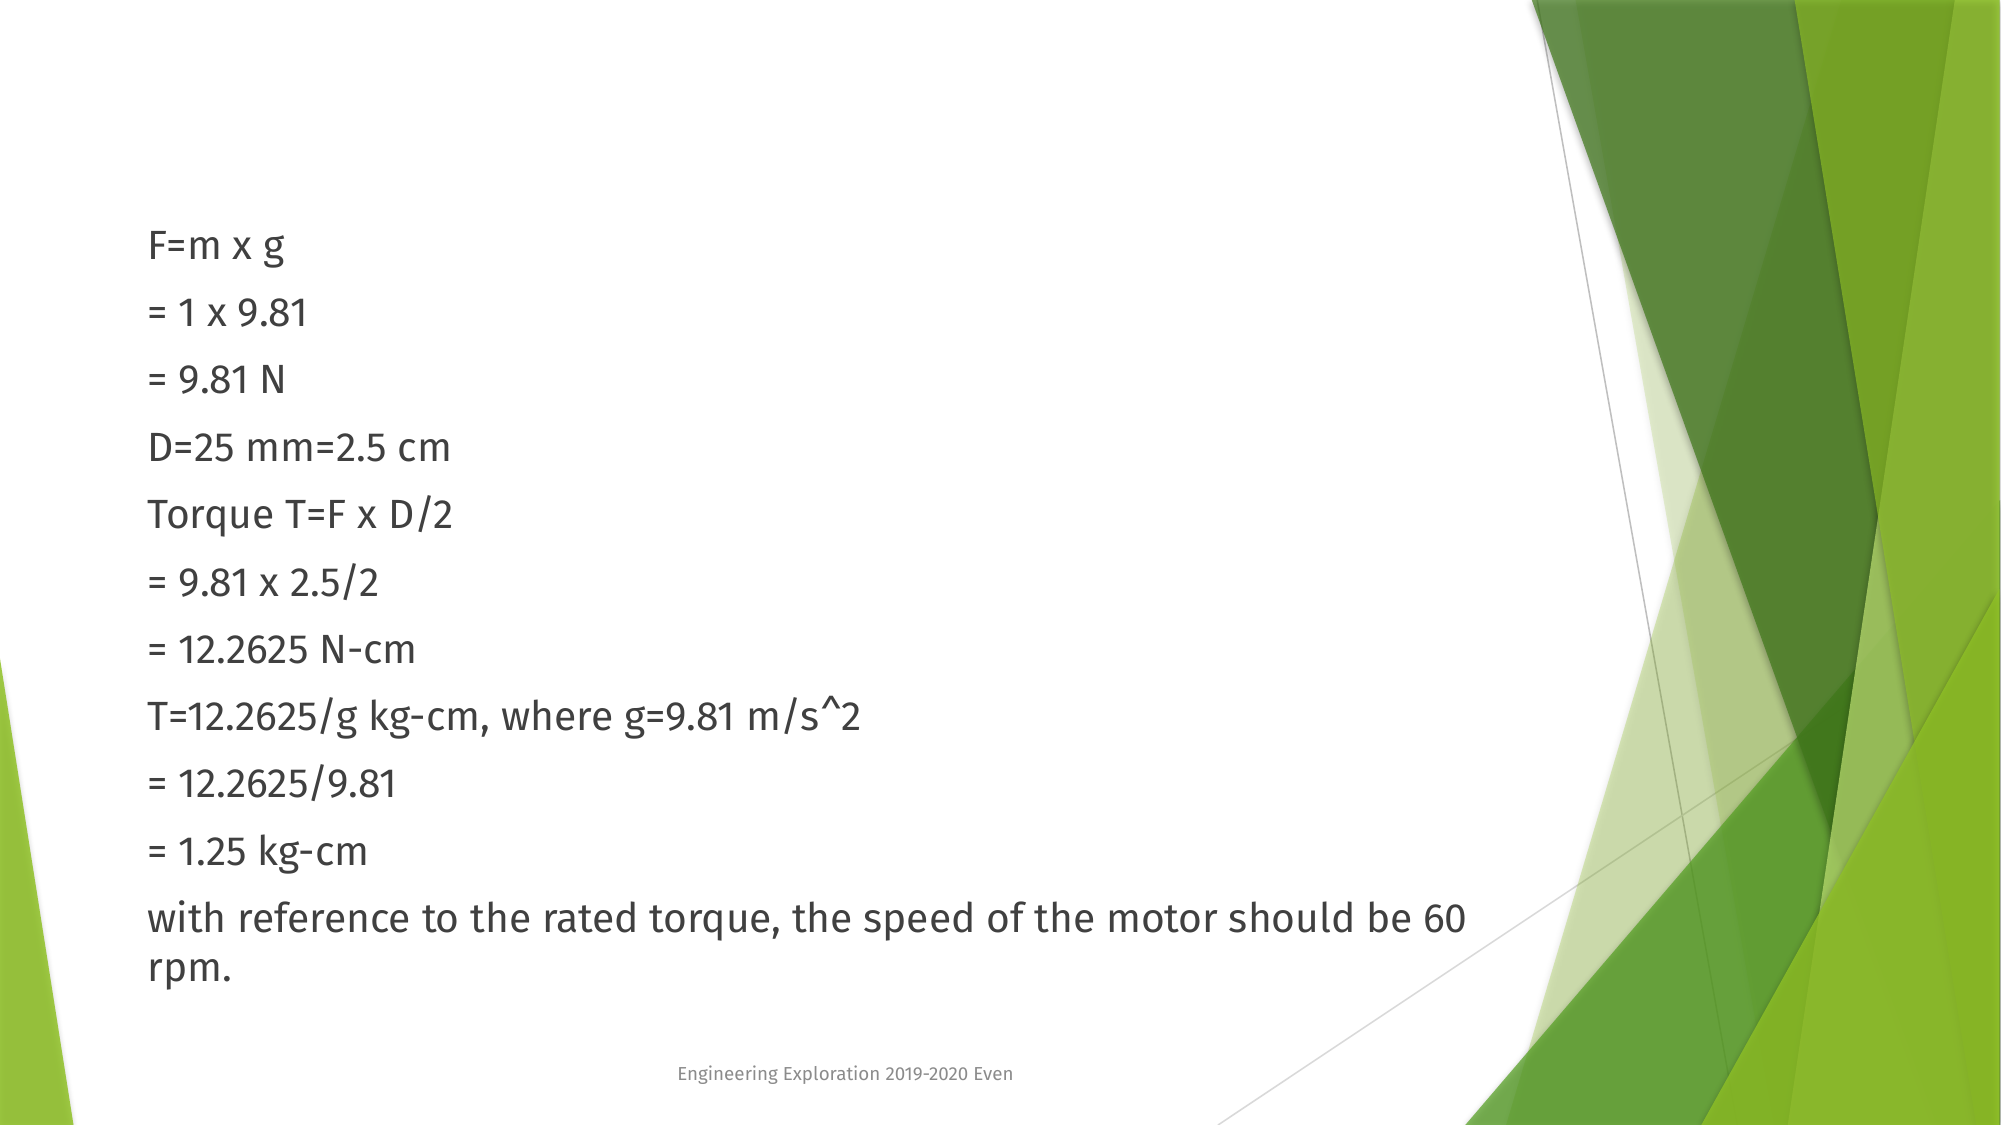

#
F=m x g
= 1 x 9.81
= 9.81 N
D=25 mm=2.5 cm
Torque T=F x D/2
= 9.81 x 2.5/2
= 12.2625 N-cm
T=12.2625/g kg-cm, where g=9.81 m/s^2
= 12.2625/9.81
= 1.25 kg-cm
with reference to the rated torque, the speed of the motor should be 60 rpm.

Engineering Exploration 2019-2020 Even